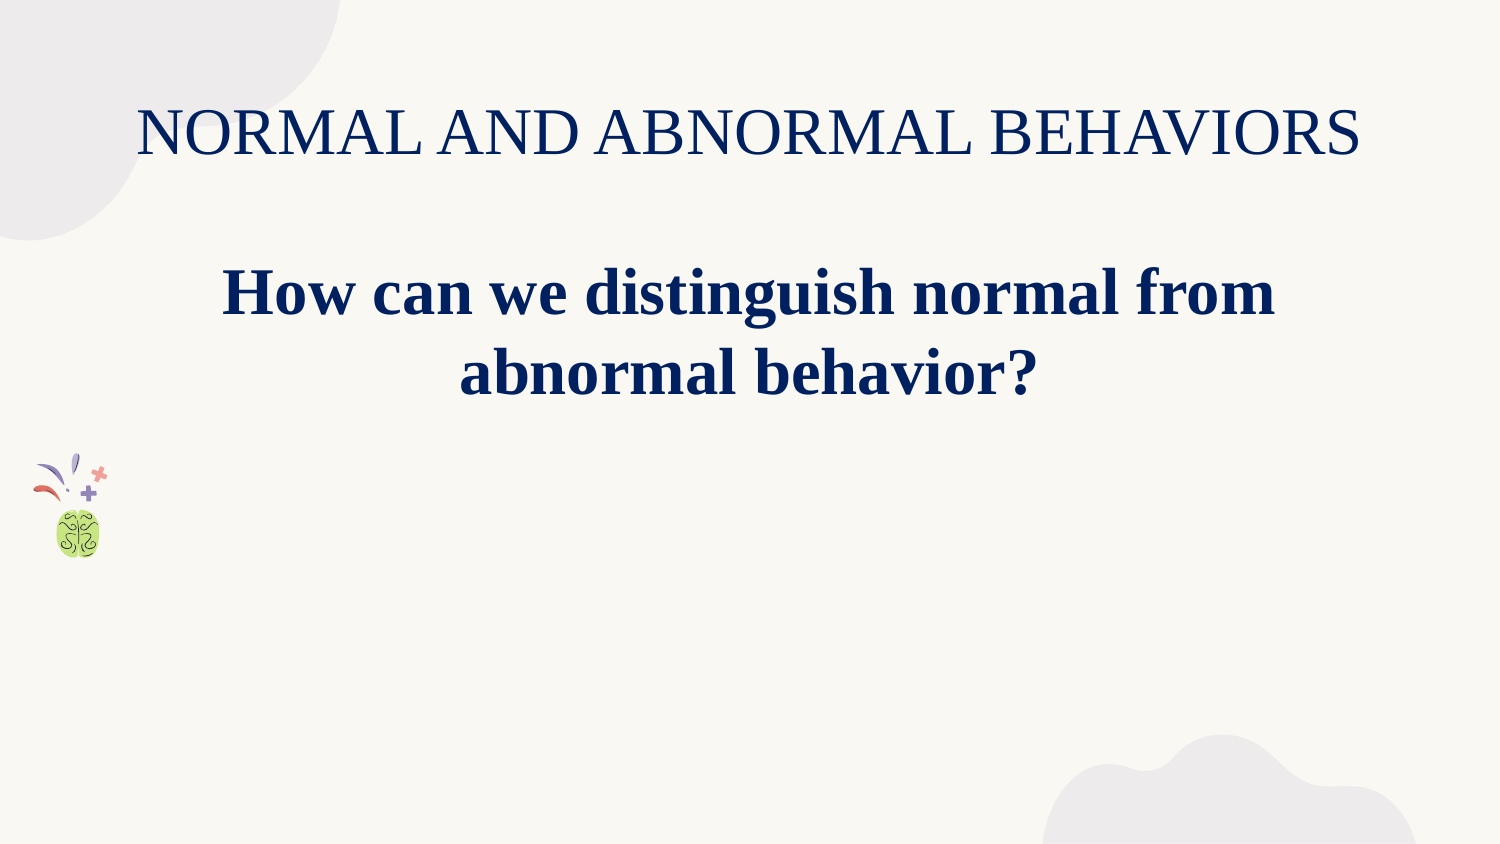

# NORMAL AND ABNORMAL BEHAVIORS How can we distinguish normal from abnormal behavior?